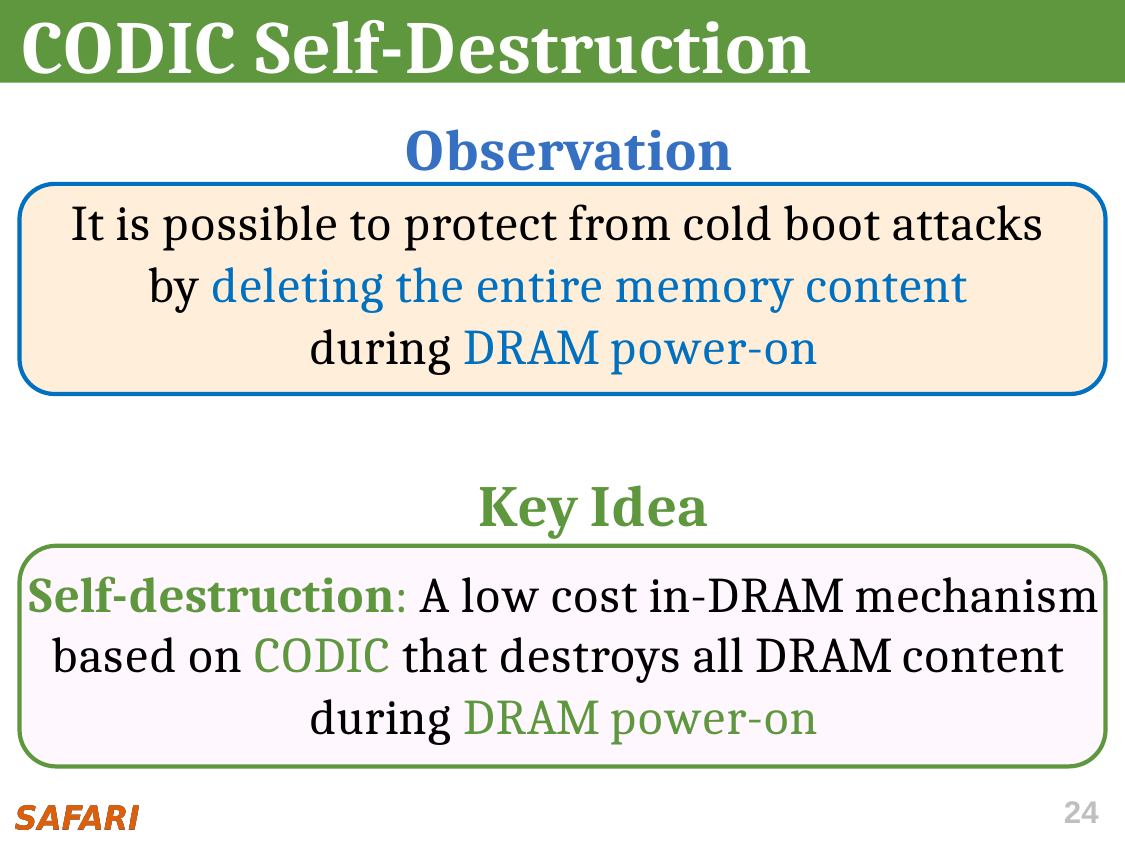

# CODIC Self-Destruction
Observation
It is possible to protect from cold boot attacks
by deleting the entire memory content
during DRAM power-on

Self-destruction: A low cost in-DRAM mechanism based on CODIC that destroys all DRAM content
during DRAM power-on

Key Idea

24